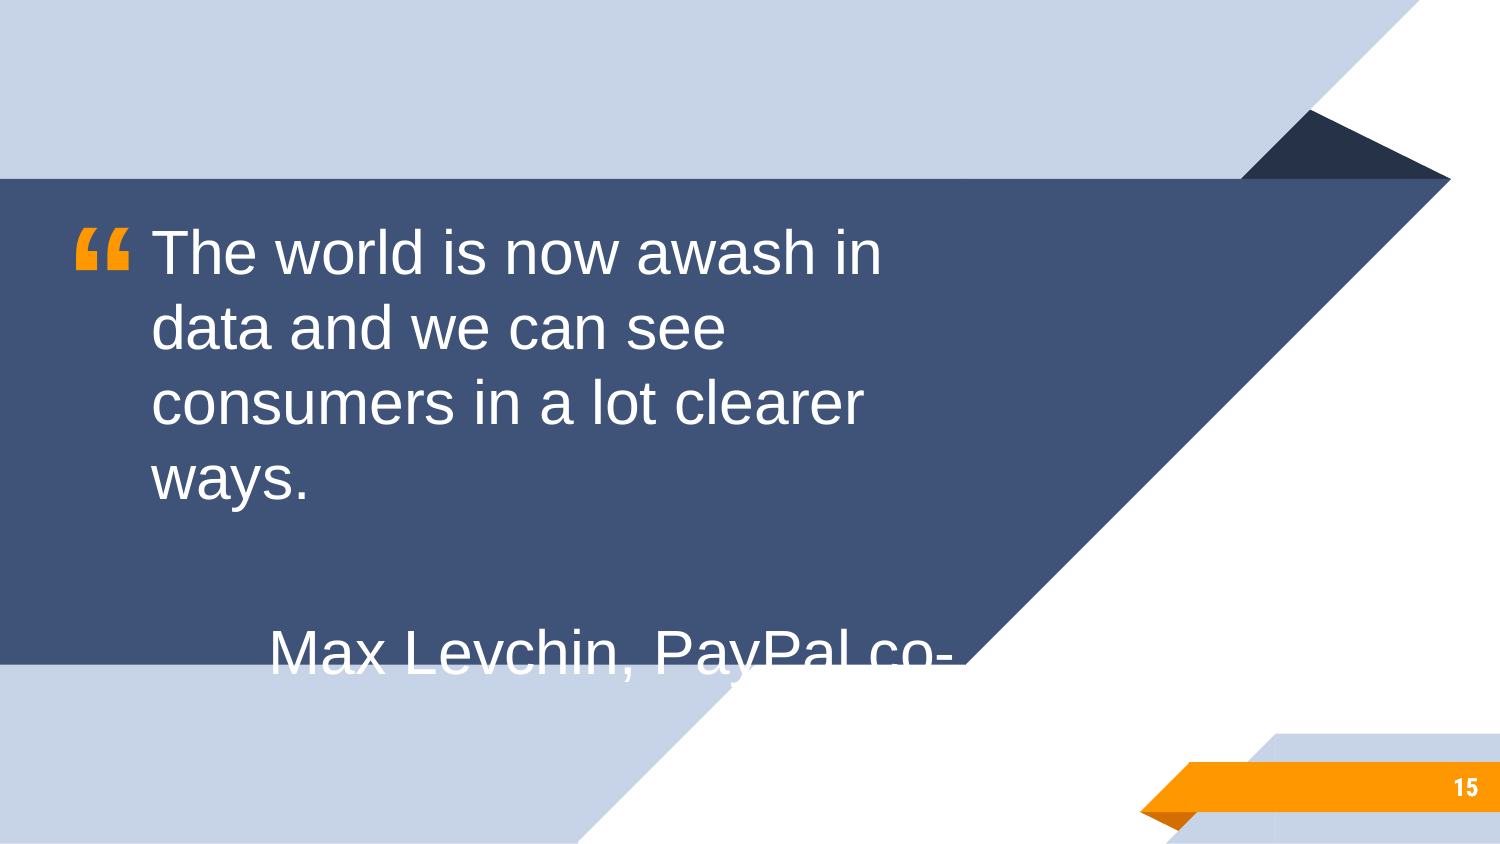

The world is now awash in data and we can see consumers in a lot clearer ways.

Max Levchin, PayPal co-founder
15
15